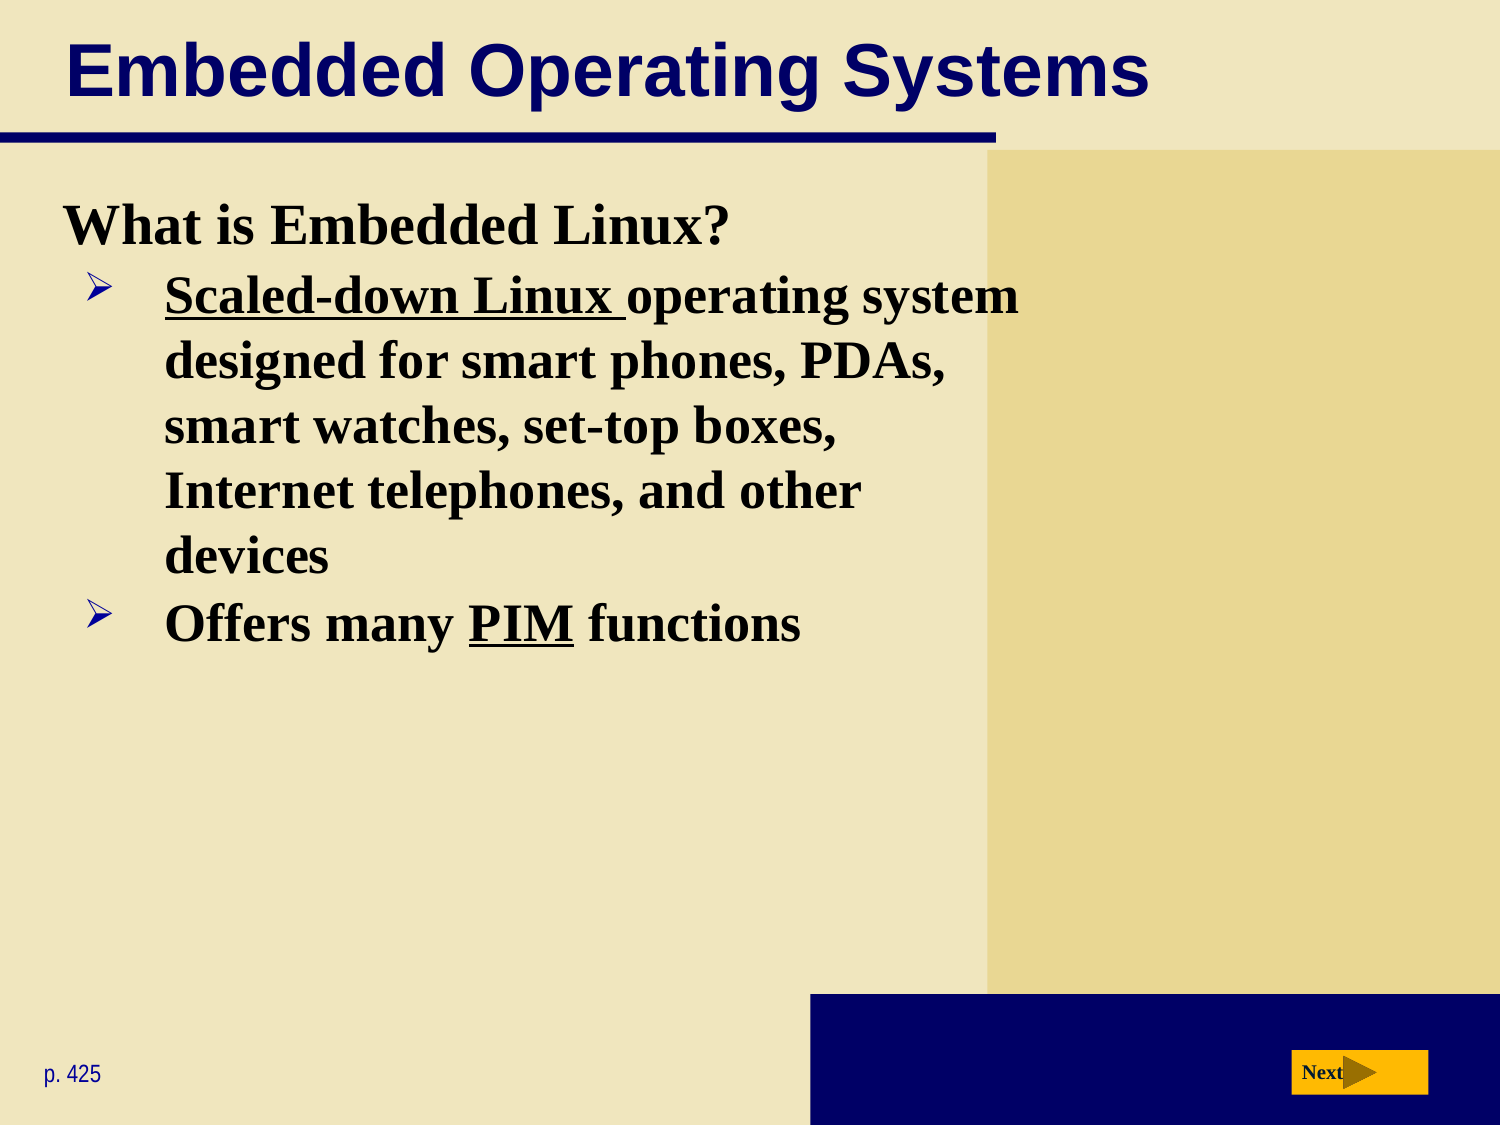

# Embedded Operating Systems
What is Embedded Linux?
Scaled-down Linux operating system
designed for smart phones, PDAs,
smart watches, set-top boxes,
Internet telephones, and other
devices
Offers many PIM functions
p. 425

Next